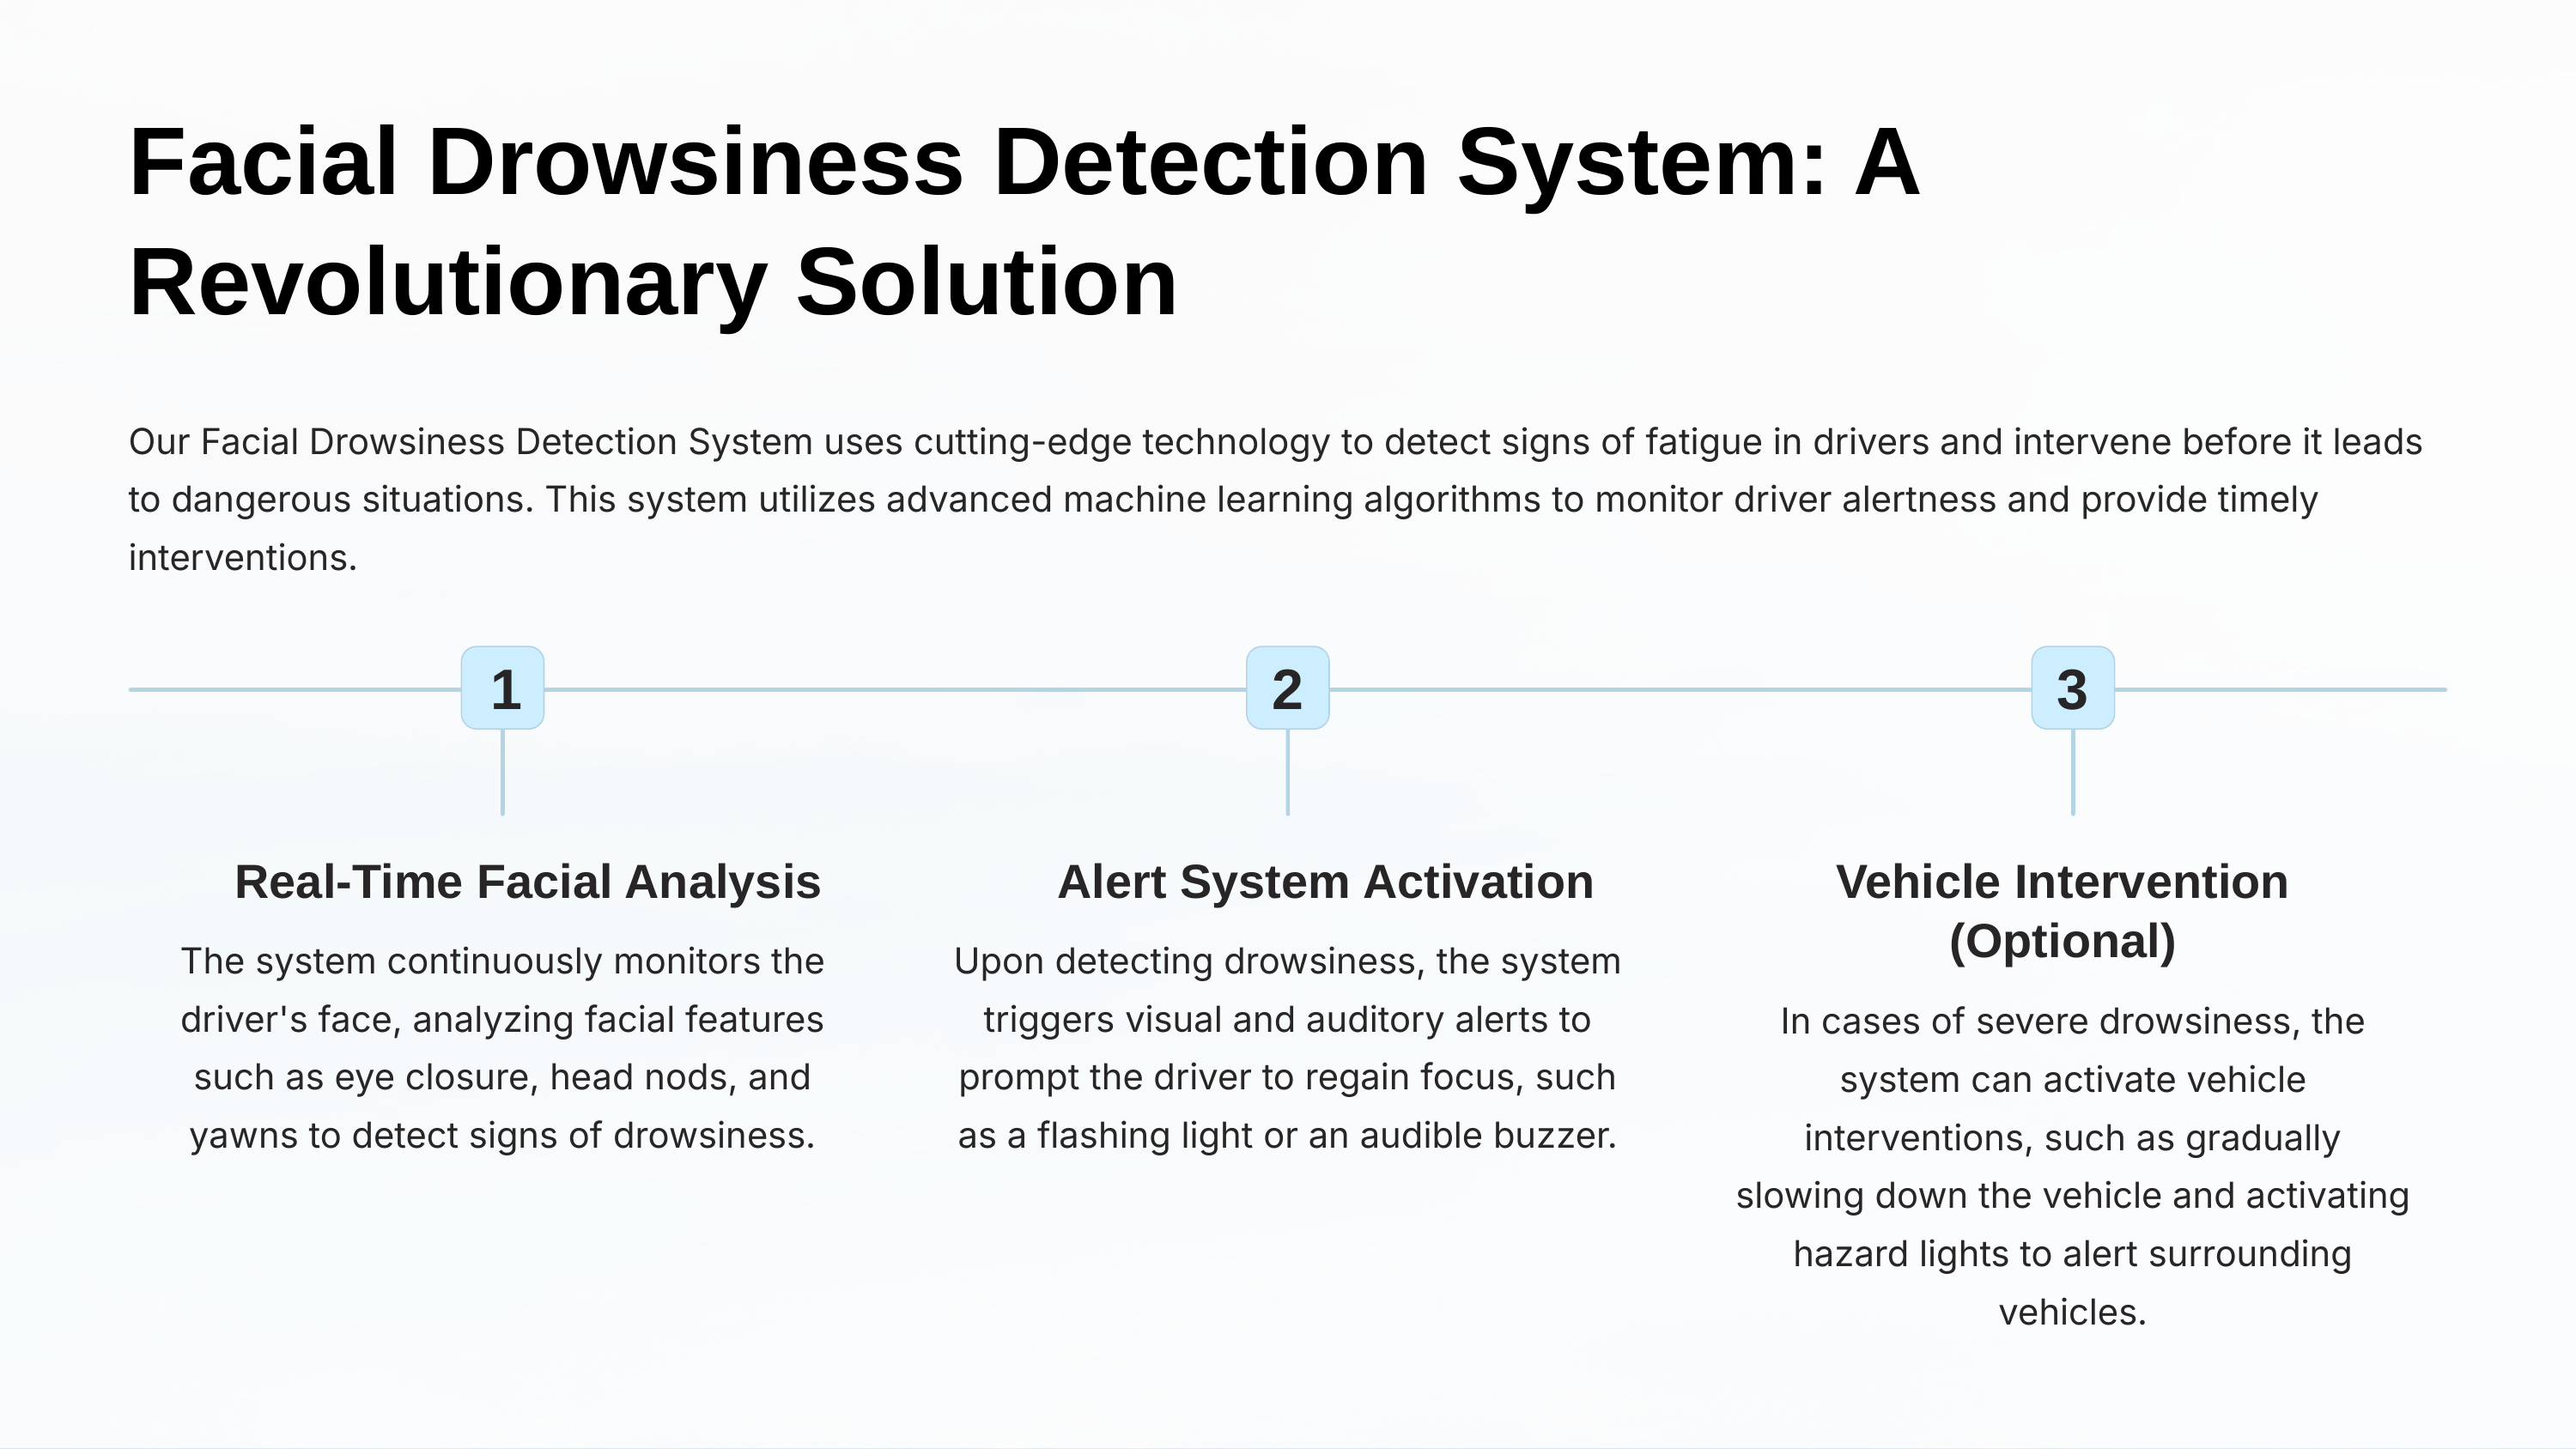

Facial Drowsiness Detection System: A Revolutionary Solution
Our Facial Drowsiness Detection System uses cutting-edge technology to detect signs of fatigue in drivers and intervene before it leads to dangerous situations. This system utilizes advanced machine learning algorithms to monitor driver alertness and provide timely interventions.

1
2
3

Real-Time Facial Analysis
Alert System Activation
Vehicle Intervention (Optional)
The system continuously monitors the driver's face, analyzing facial features such as eye closure, head nods, and yawns to detect signs of drowsiness.
Upon detecting drowsiness, the system triggers visual and auditory alerts to prompt the driver to regain focus, such as a flashing light or an audible buzzer.
In cases of severe drowsiness, the system can activate vehicle interventions, such as gradually slowing down the vehicle and activating hazard lights to alert surrounding vehicles.